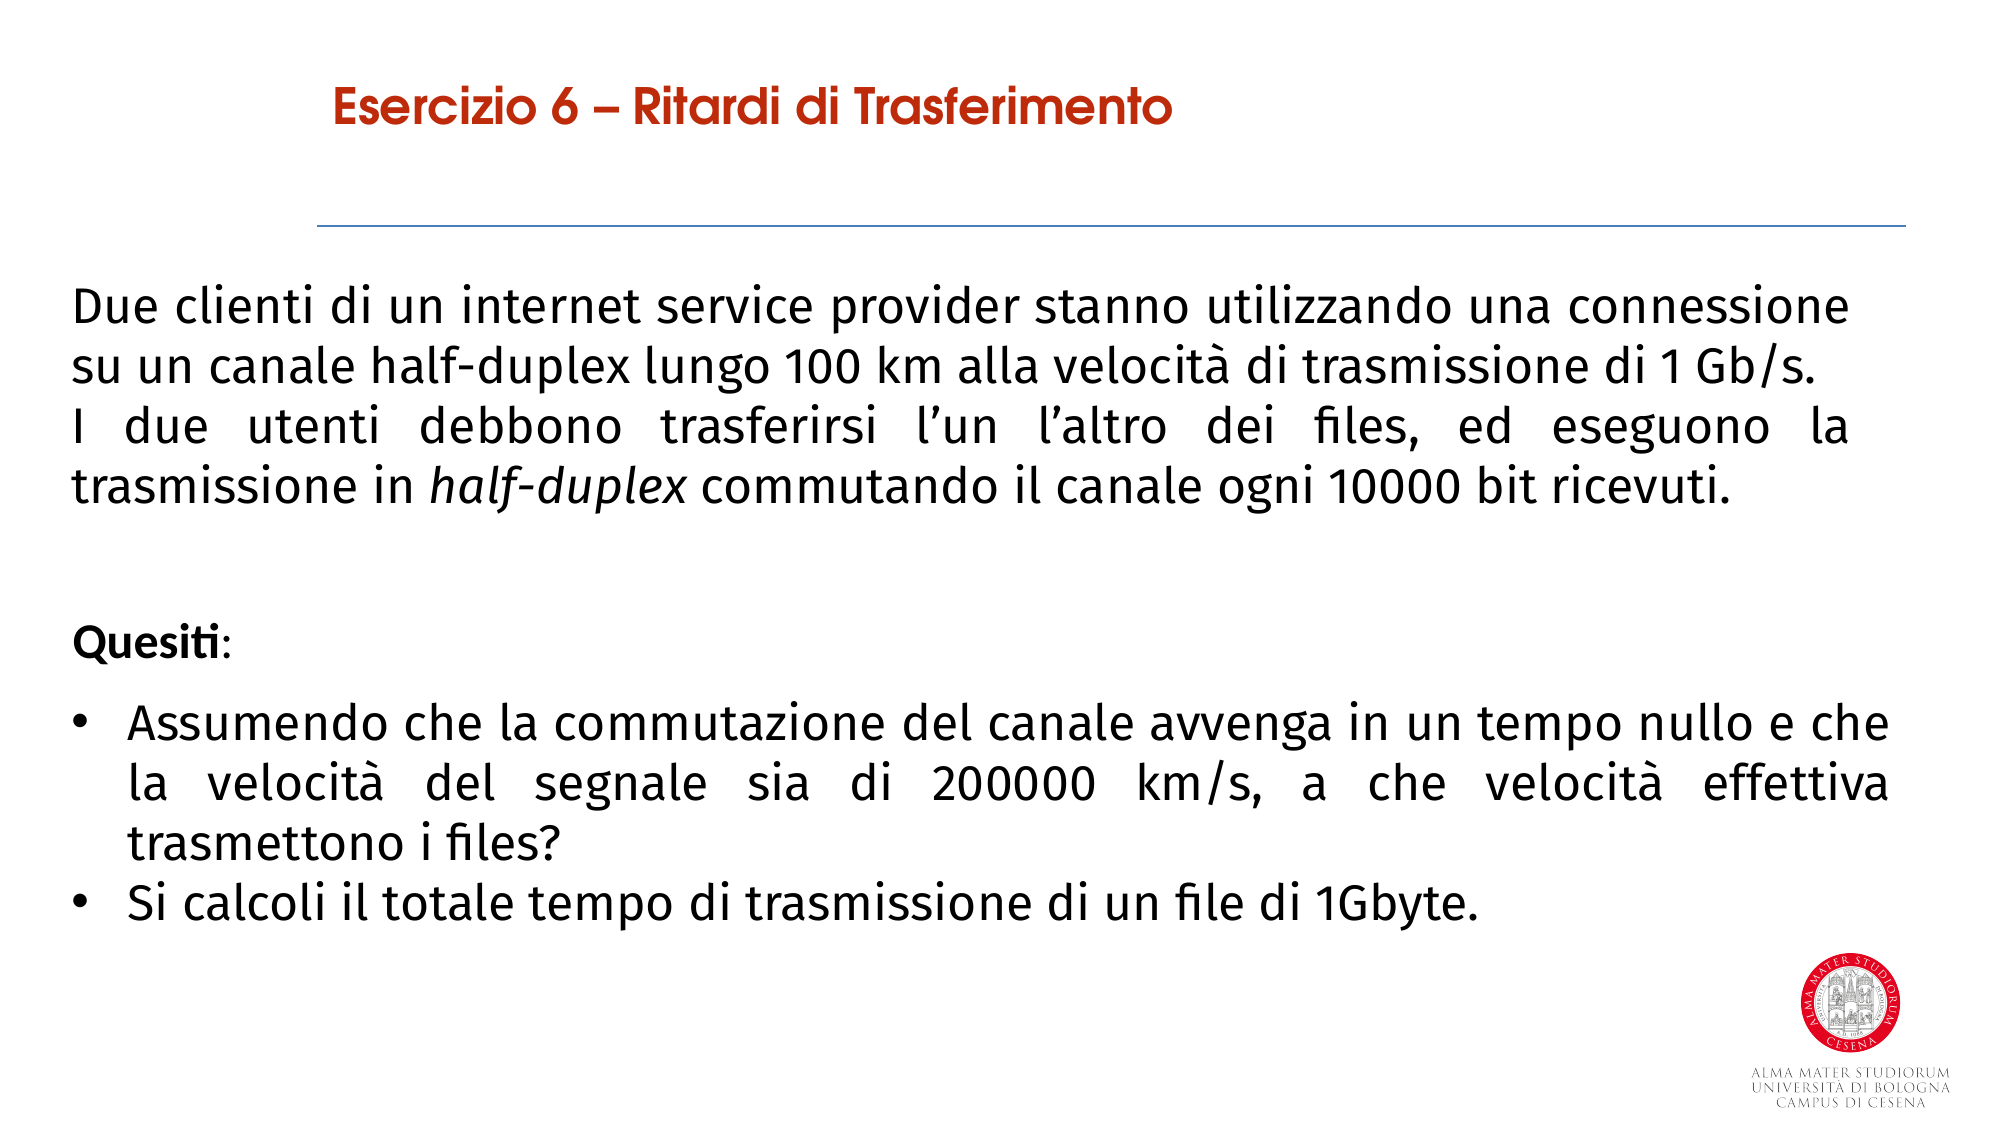

# Esercizio 6 – Ritardi di Trasferimento
Due clienti di un internet service provider stanno utilizzando una connessione su un canale half-duplex lungo 100 km alla velocità di trasmissione di 1 Gb/s.
I due utenti debbono trasferirsi l’un l’altro dei files, ed eseguono la trasmissione in half-duplex commutando il canale ogni 10000 bit ricevuti.
Quesiti:
Assumendo che la commutazione del canale avvenga in un tempo nullo e che la velocità del segnale sia di 200000 km/s, a che velocità effettiva trasmettono i files?
Si calcoli il totale tempo di trasmissione di un file di 1Gbyte.